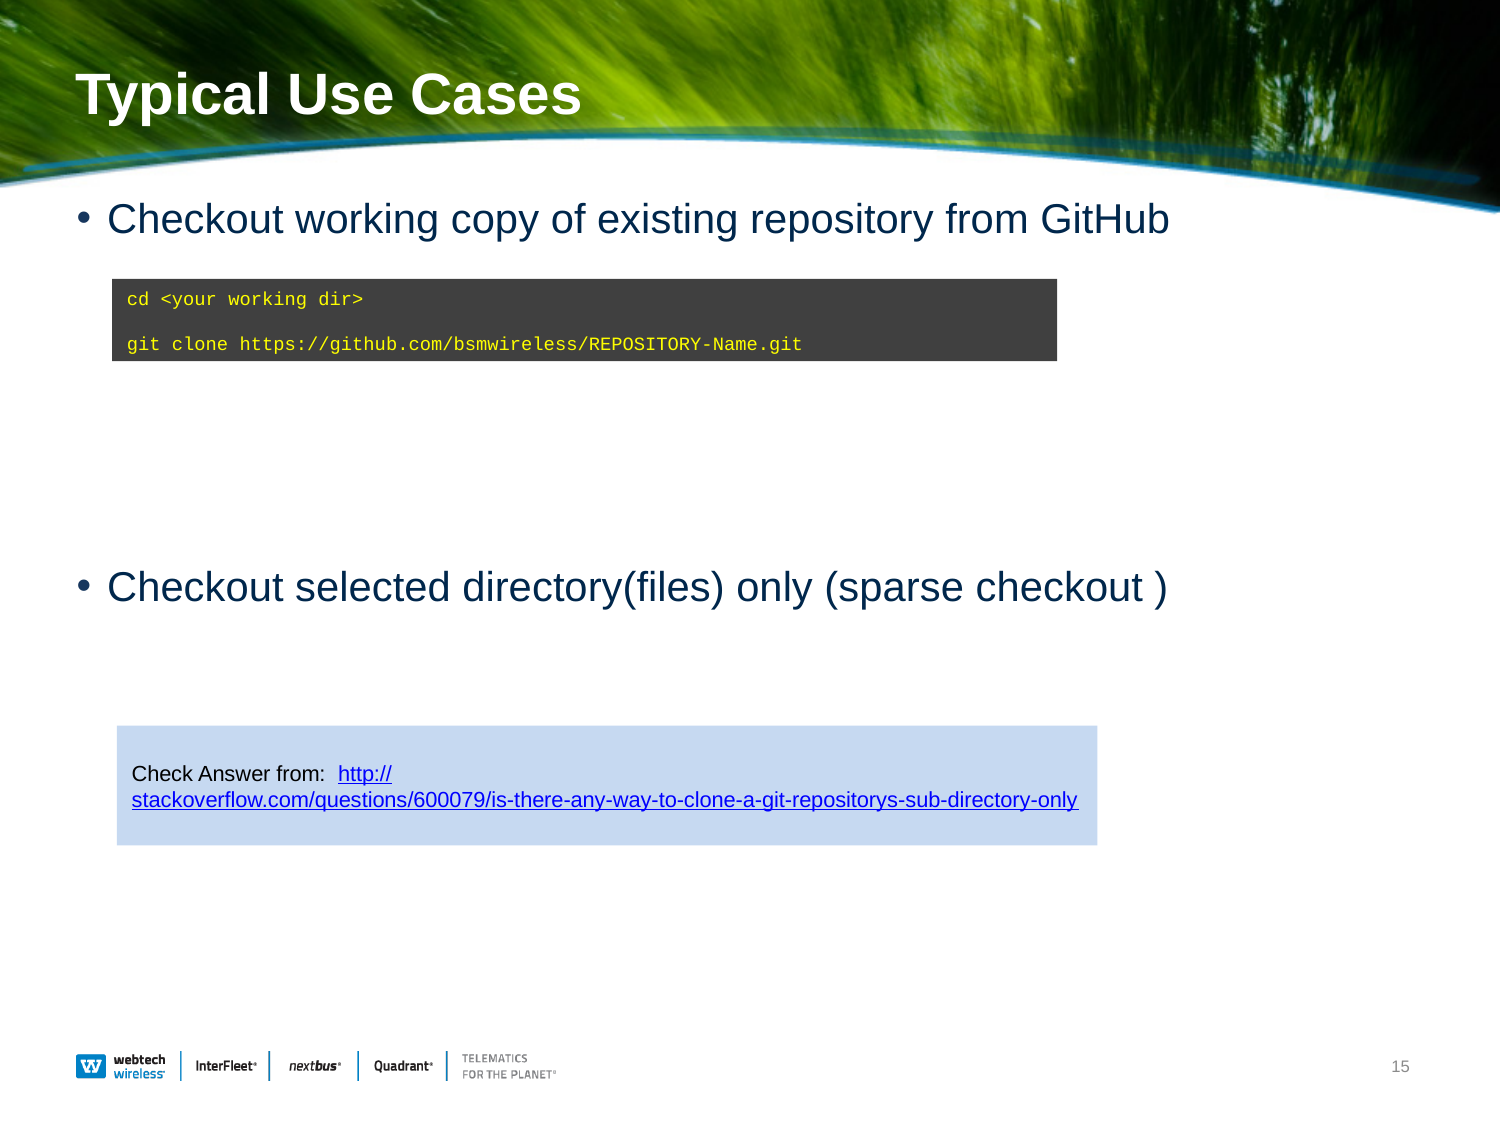

# Typical Use Cases
Checkout working copy of existing repository from GitHub

Checkout selected directory(files) only (sparse checkout )

cd <your working dir>

git clone https://github.com/bsmwireless/REPOSITORY-Name.git

Check Answer from:  http://stackoverflow.com/questions/600079/is-there-any-way-to-clone-a-git-repositorys-sub-directory-only

15